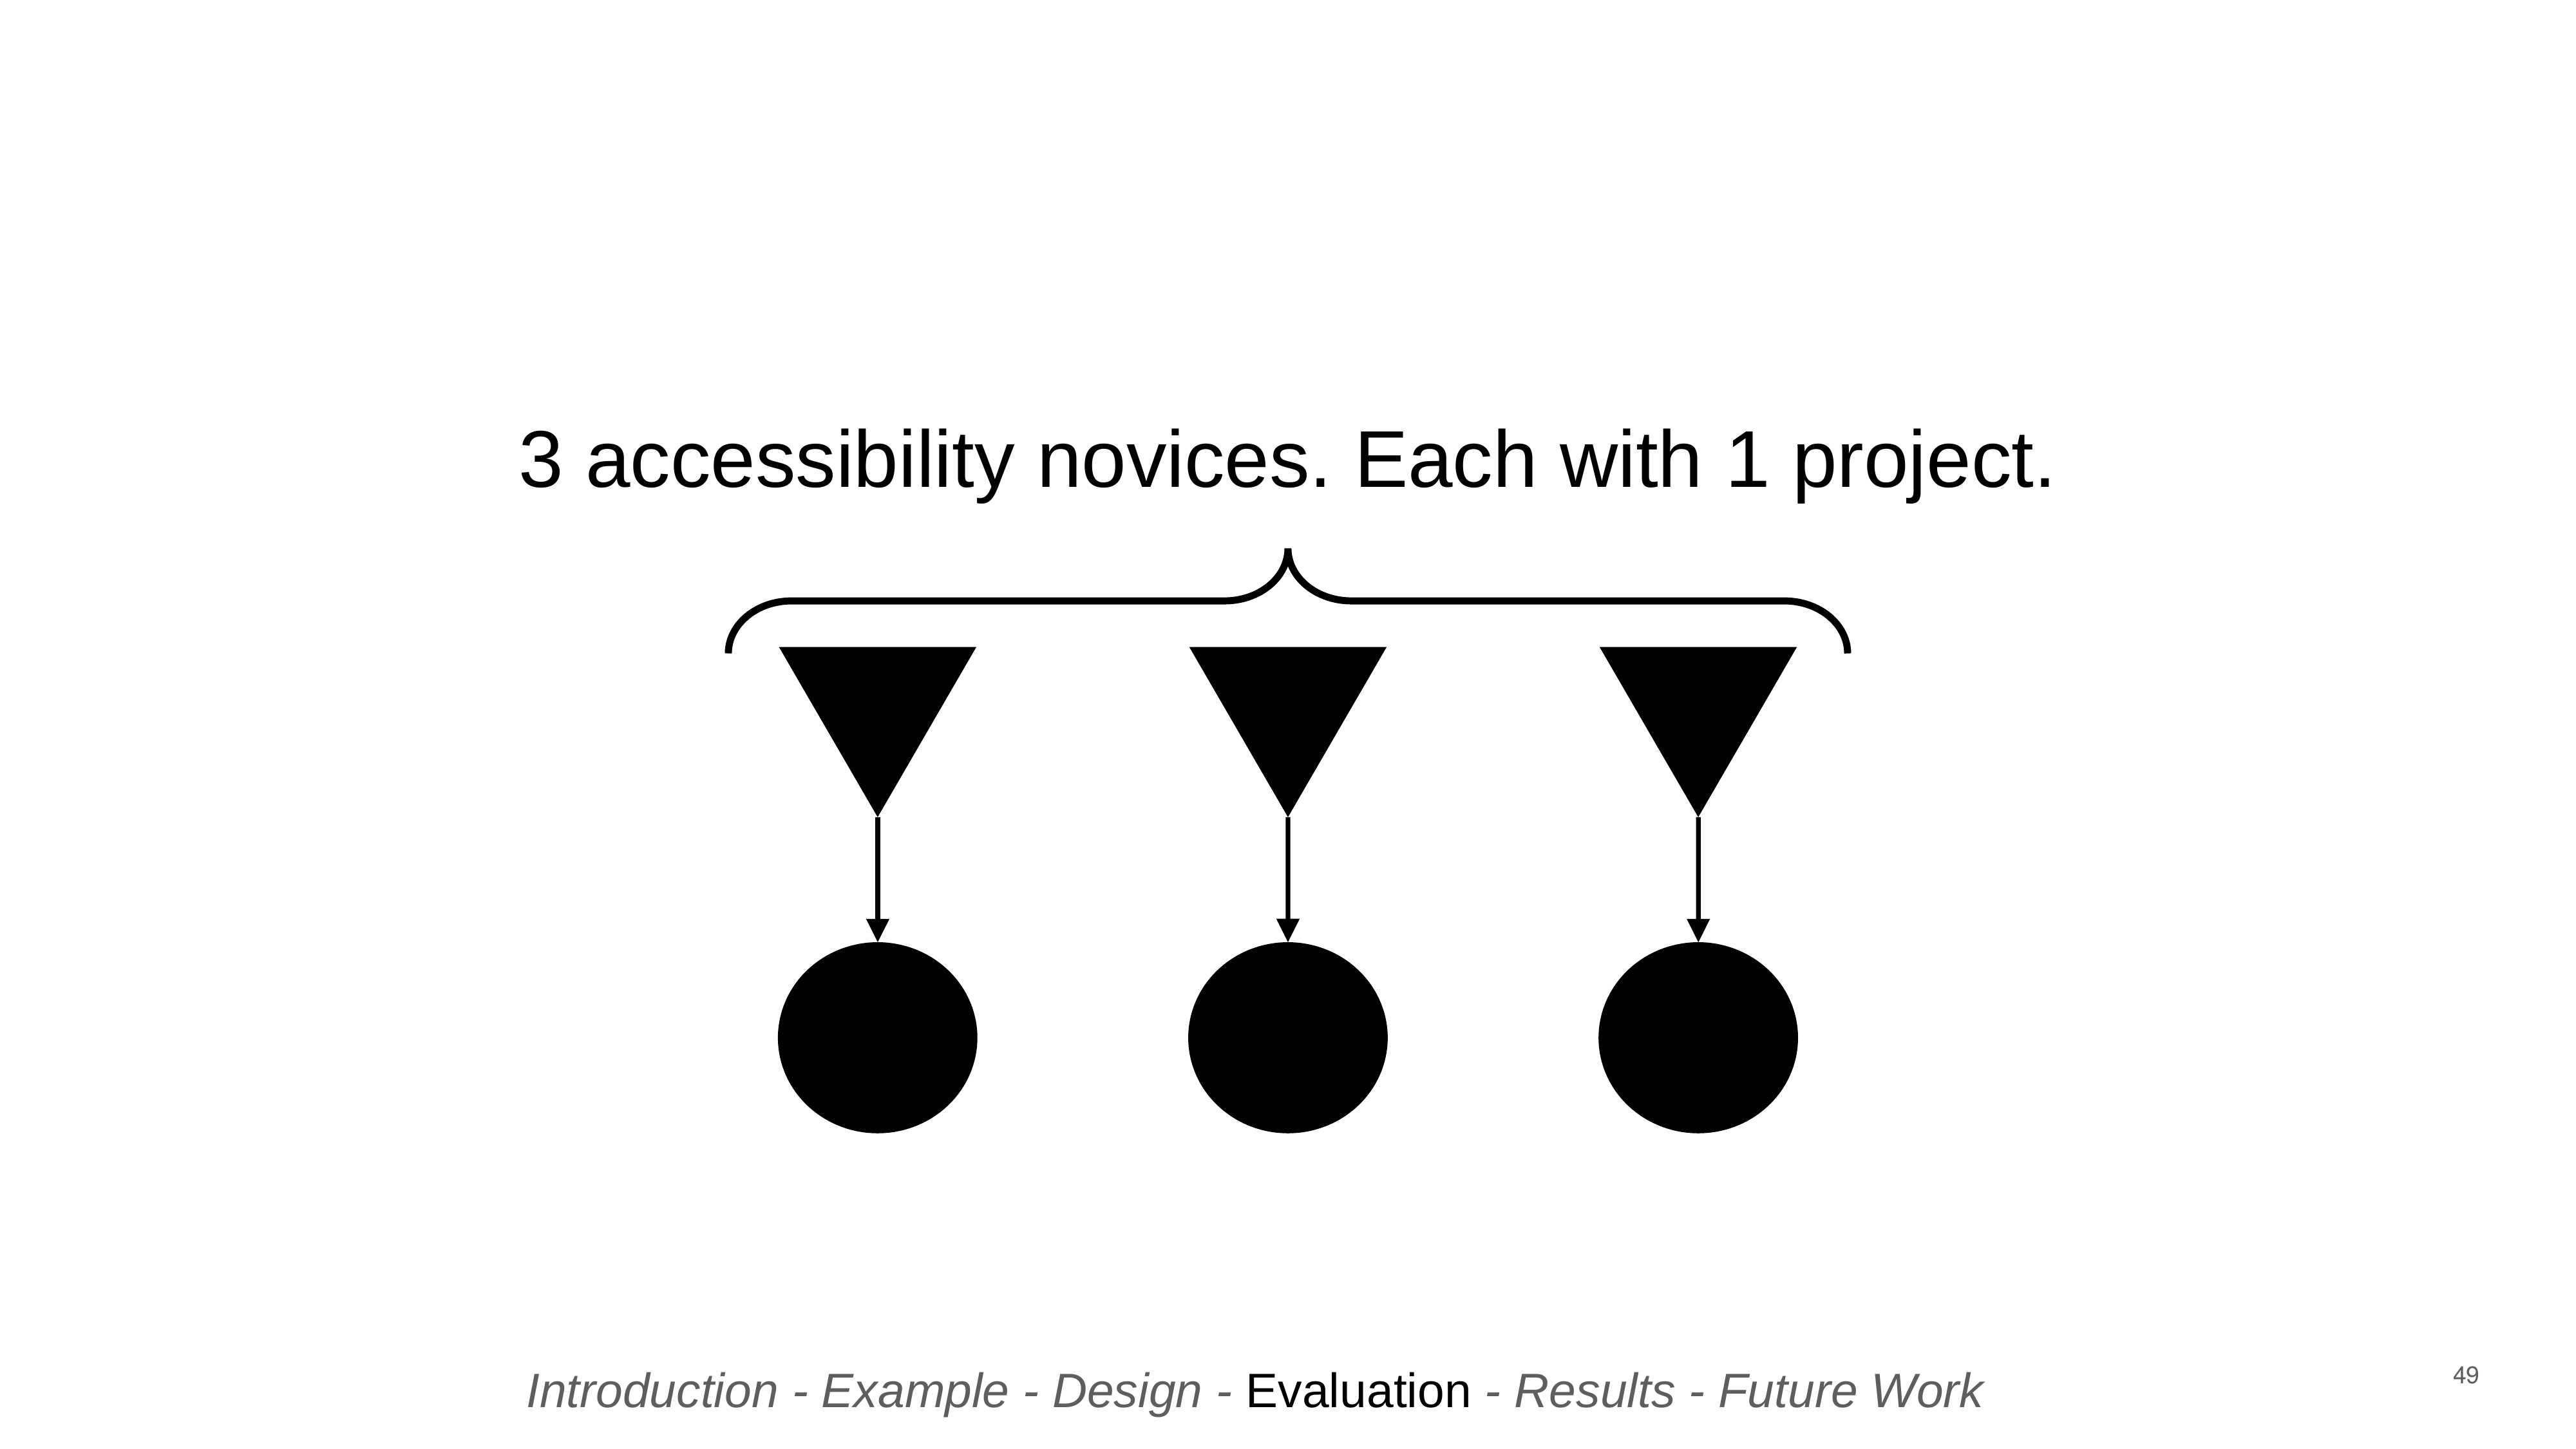

3 accessibility novices. Each with 1 project.

Introduction - Example - Design - Evaluation - Results - Future Work
49